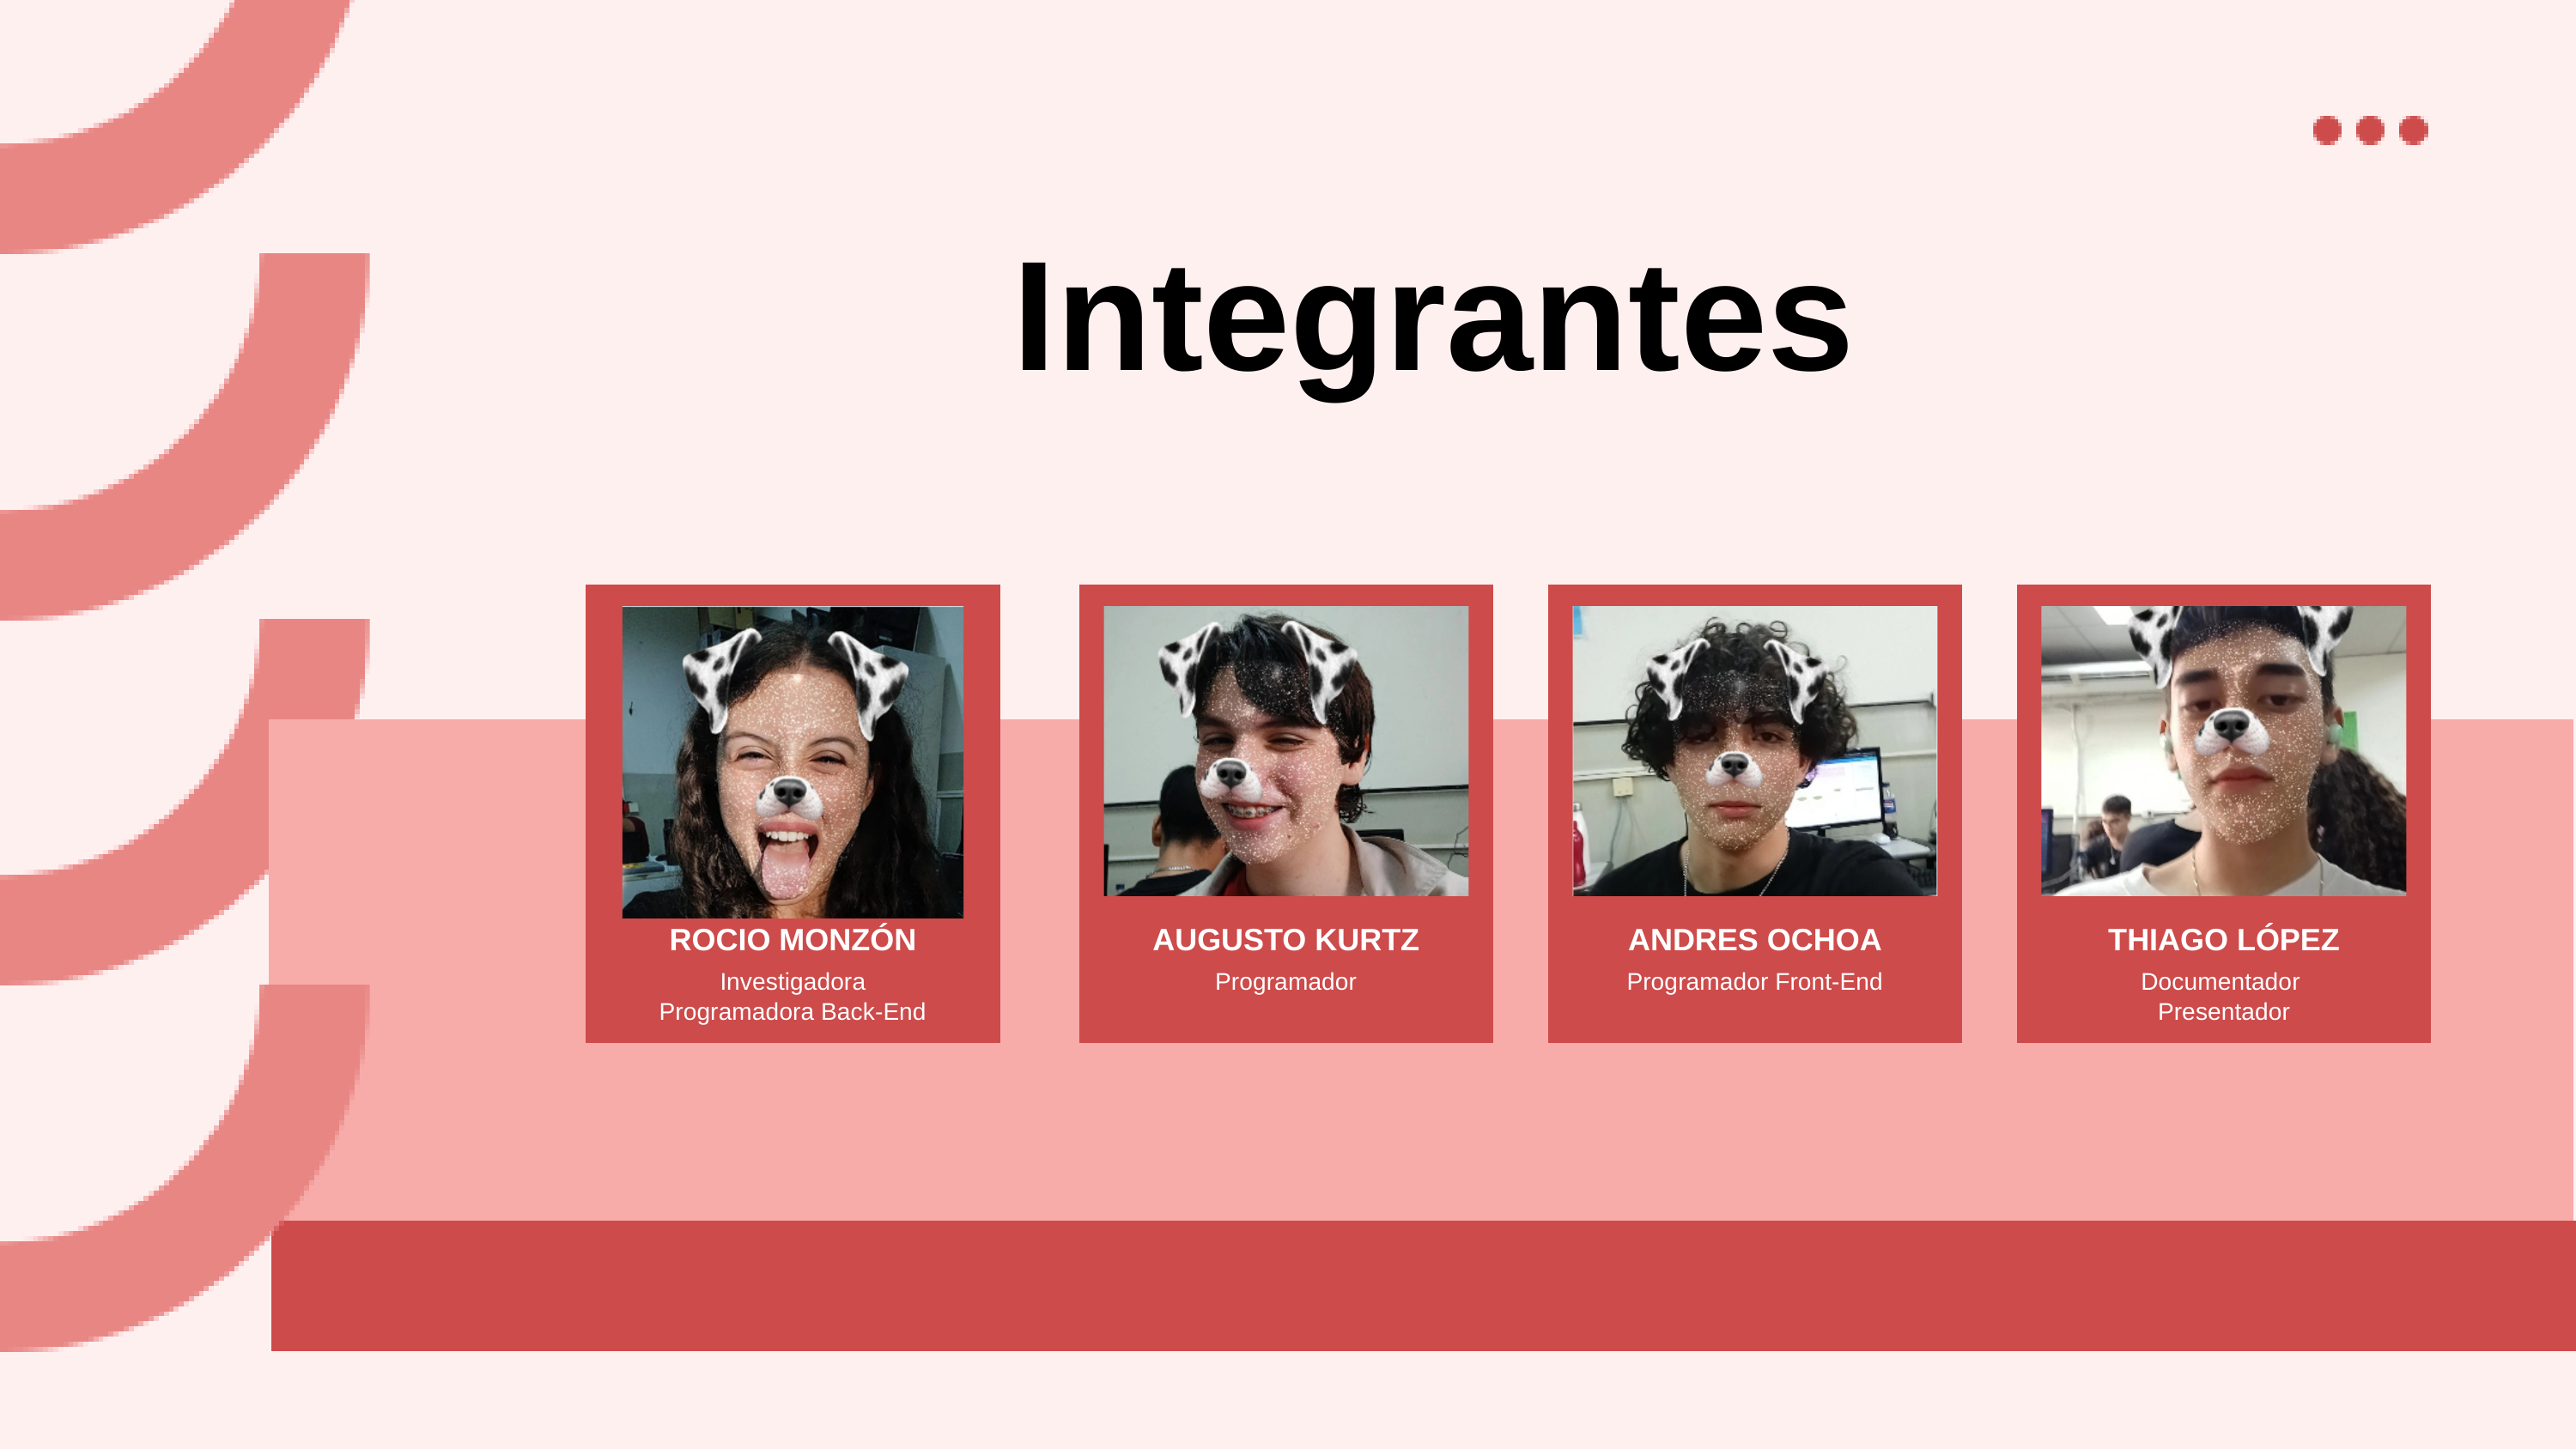

Integrantes

ROCIO MONZÓN
AUGUSTO KURTZ
ANDRES OCHOA
THIAGO LÓPEZ
Investigadora
Programadora Back-End
Programador
Programador Front-End
Documentador
Presentador